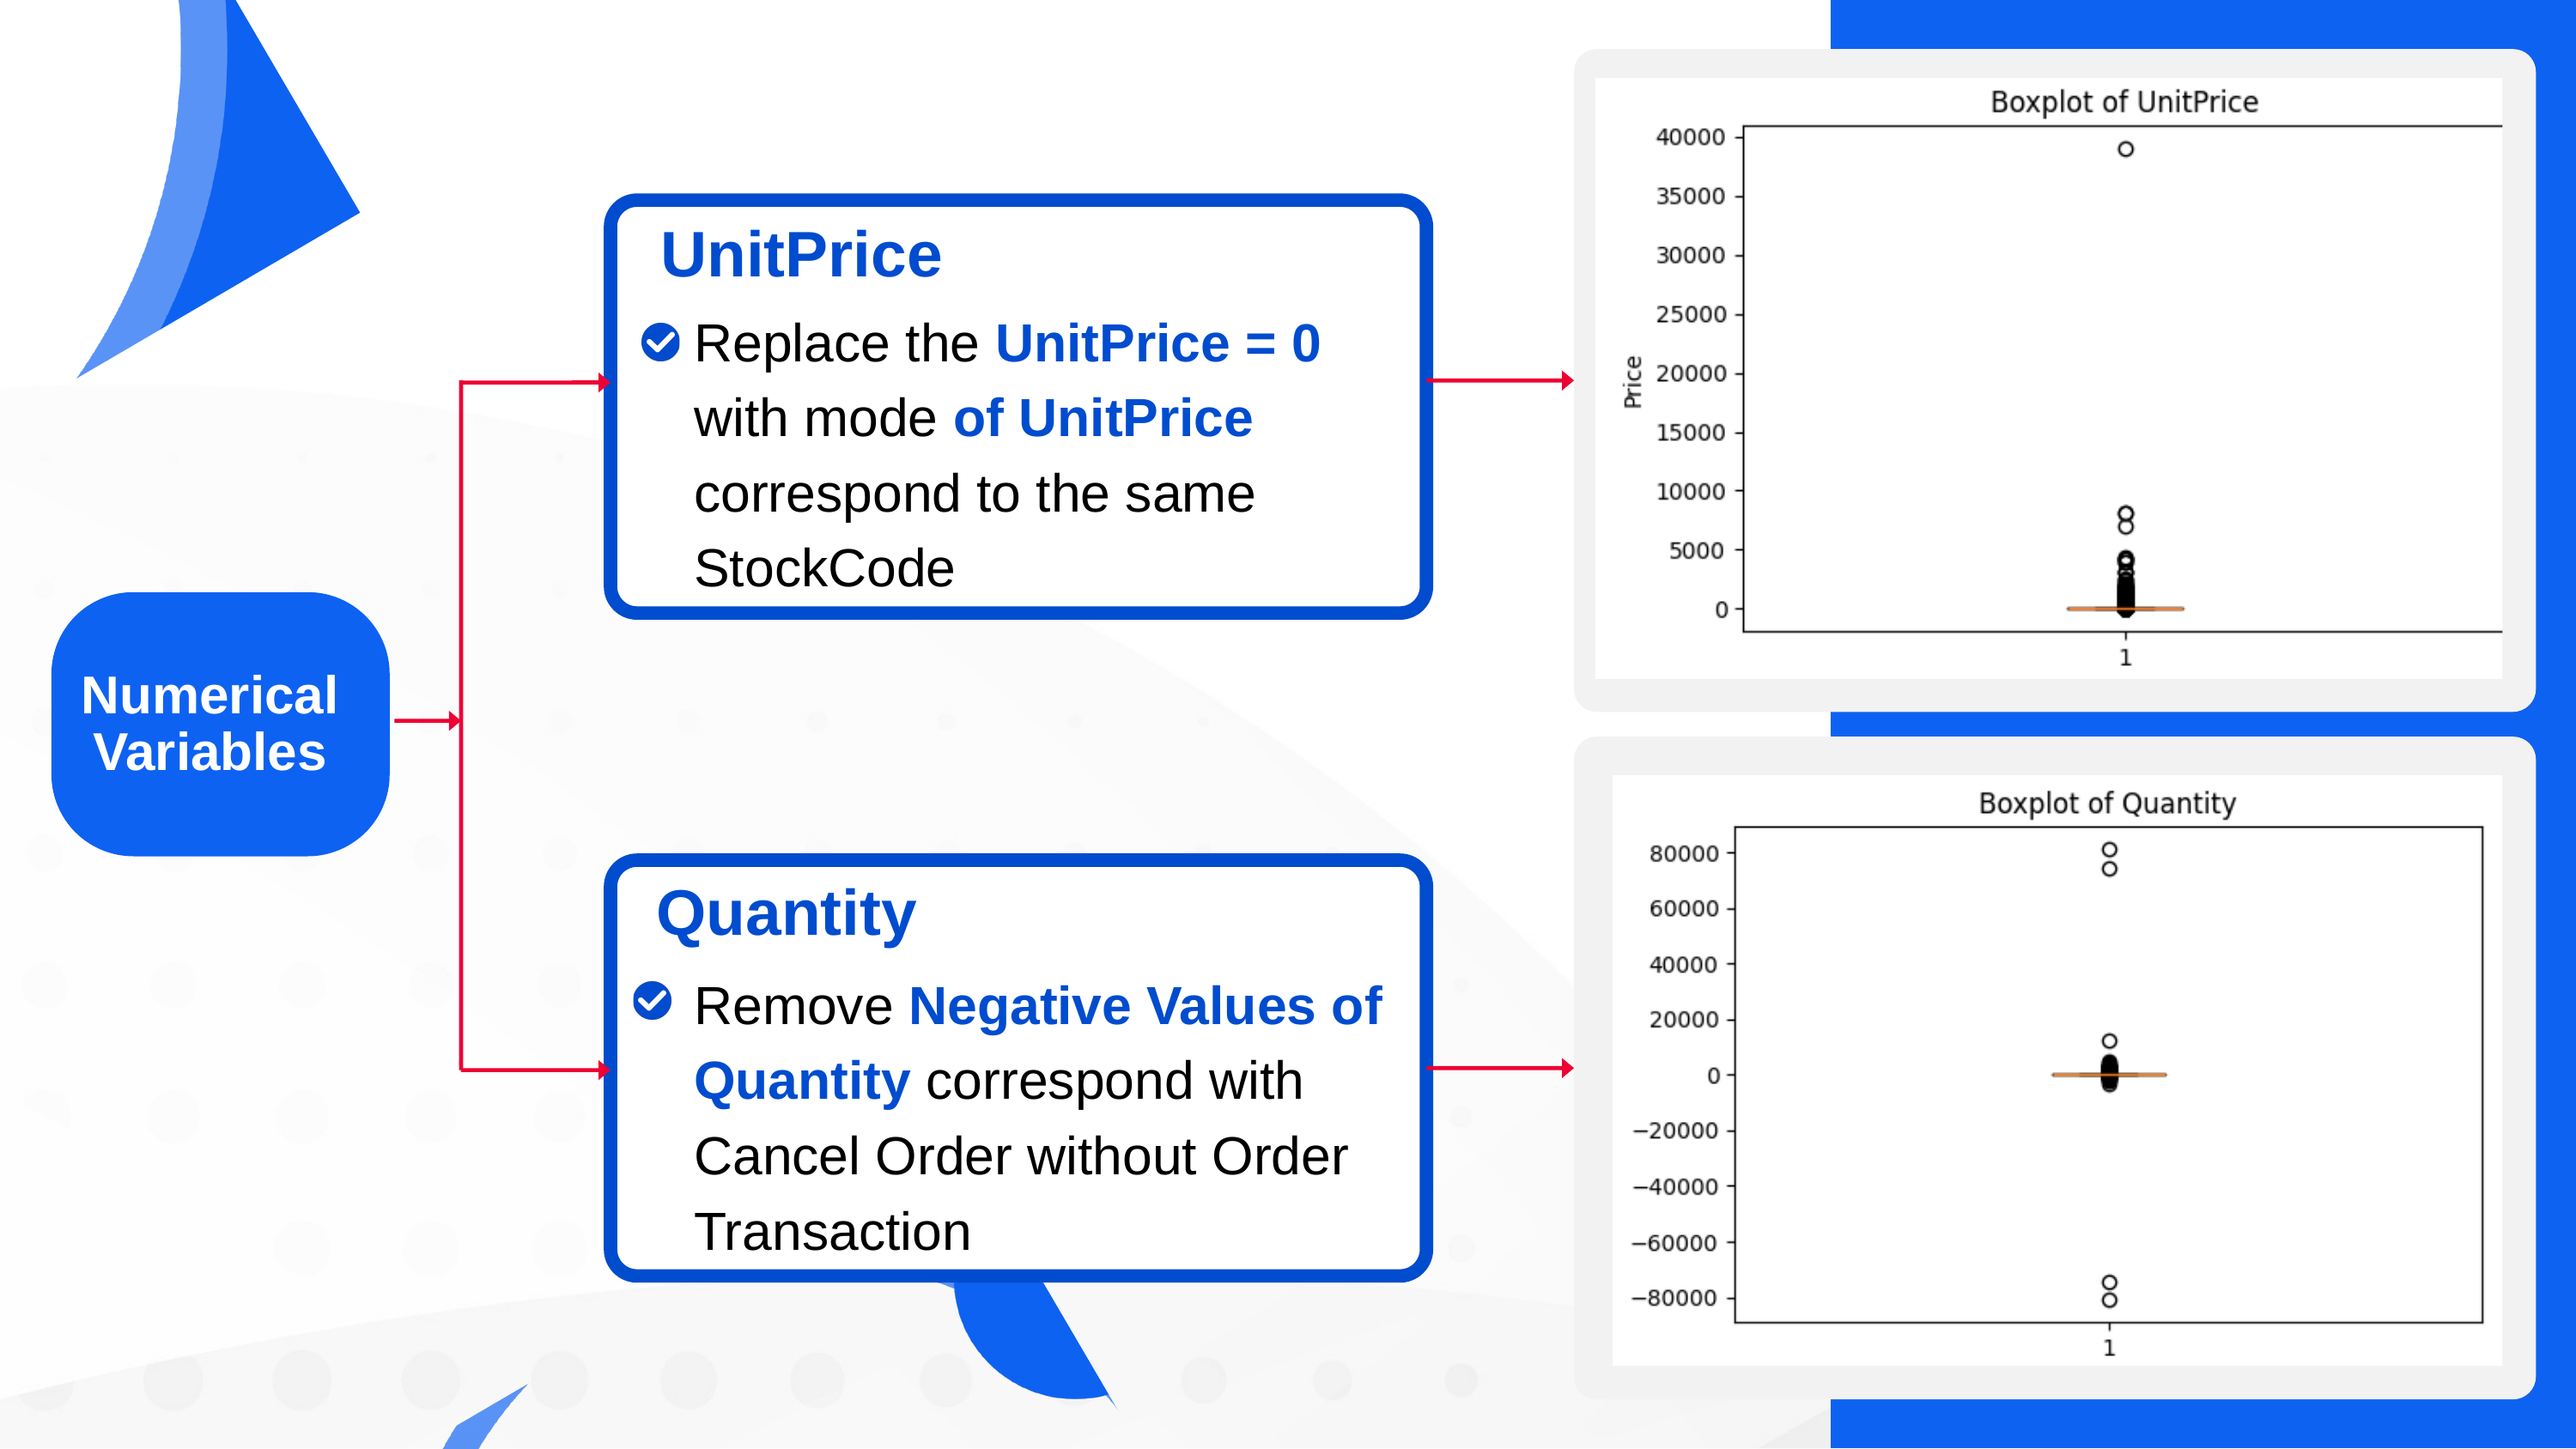

UnitPrice

Replace the UnitPrice = 0 with mode of UnitPrice correspond to the same StockCode

Numerical
Variables

Quantity

Remove Negative Values of Quantity correspond with Cancel Order without Order Transaction